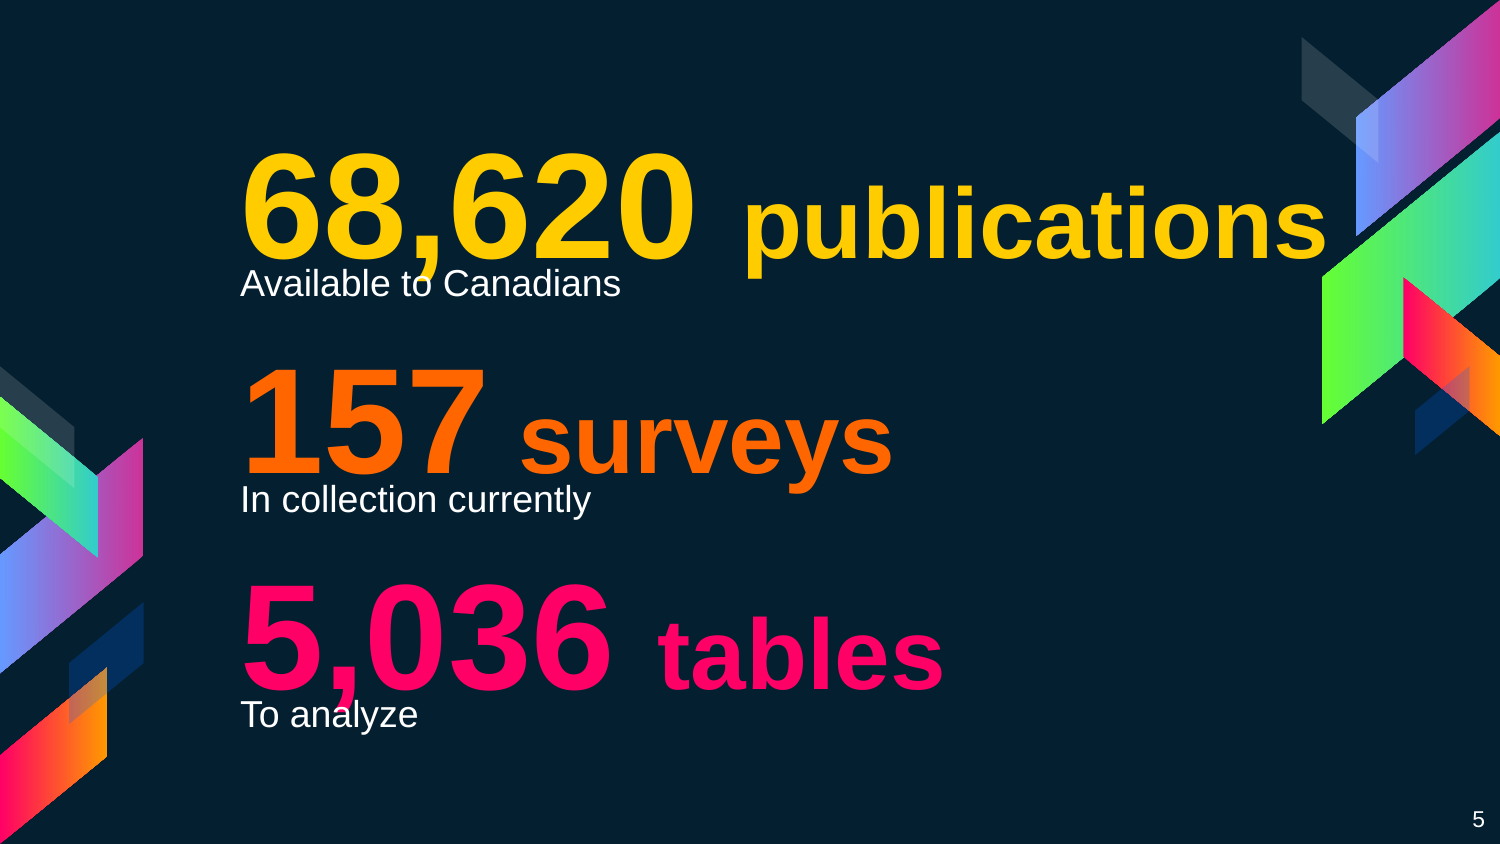

68,620 publications
Available to Canadians
157 surveys
In collection currently
5,036 tables
To analyze
5